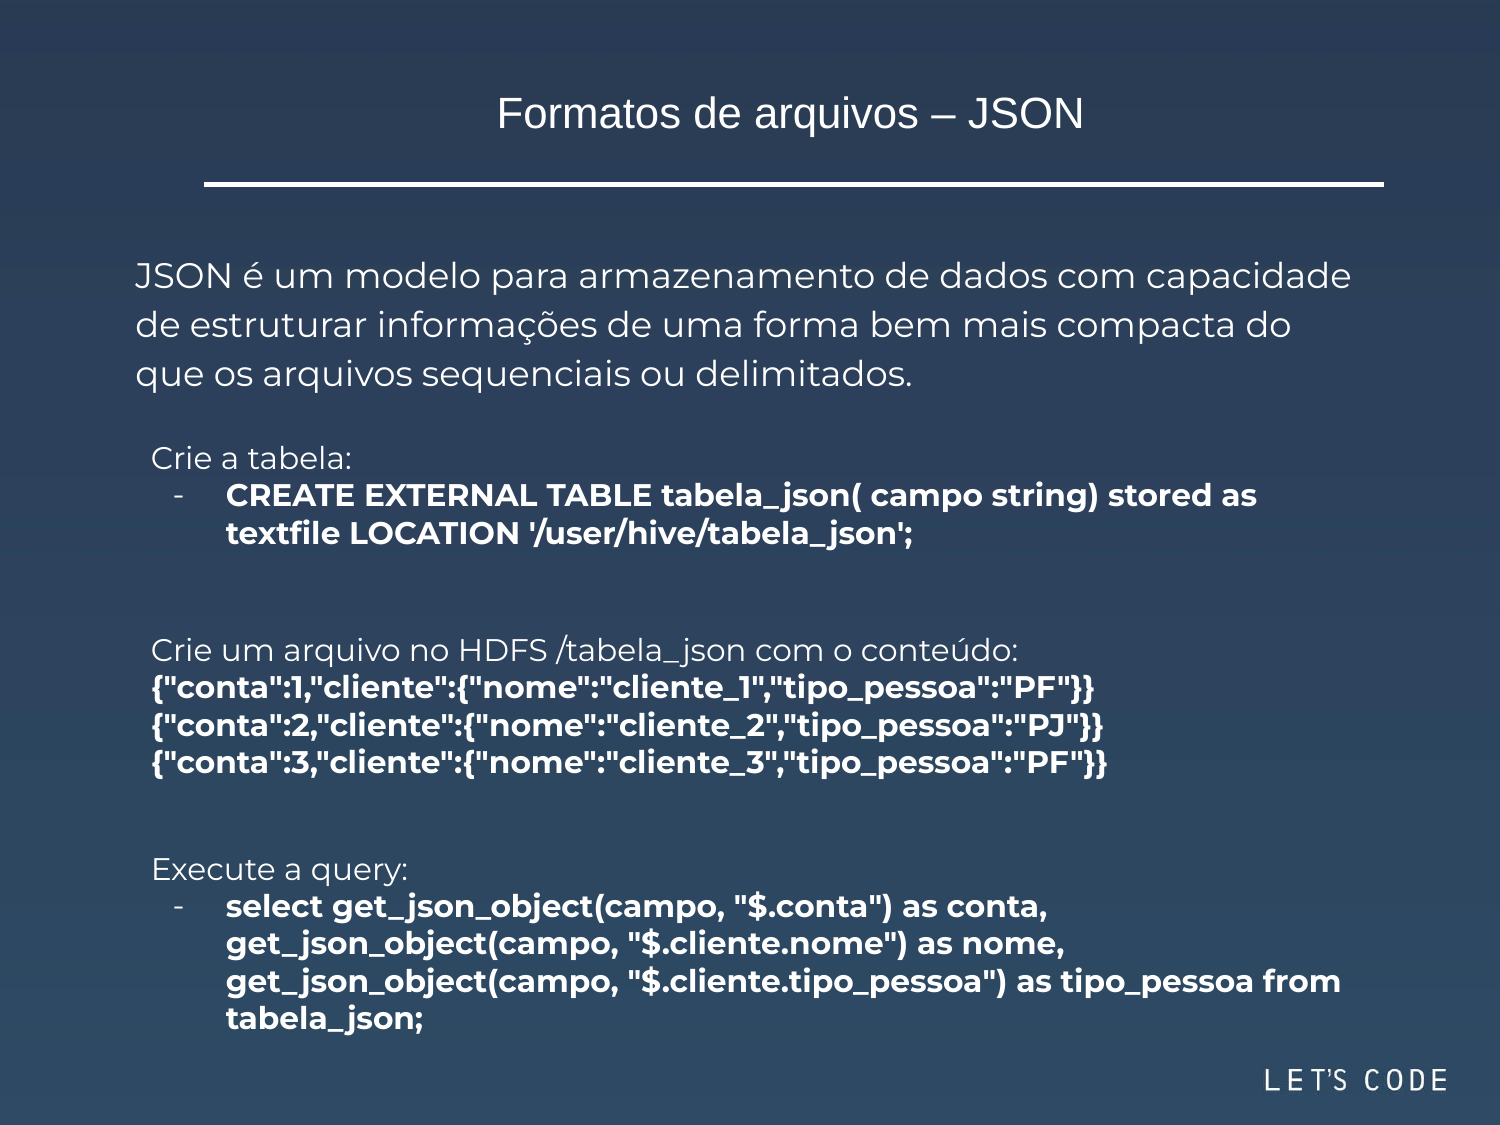

Formatos de arquivos – JSON
JSON é um modelo para armazenamento de dados com capacidade de estruturar informações de uma forma bem mais compacta do que os arquivos sequenciais ou delimitados.
Crie a tabela:
CREATE EXTERNAL TABLE tabela_json( campo string) stored as textfile LOCATION '/user/hive/tabela_json';
Crie um arquivo no HDFS /tabela_json com o conteúdo:
{"conta":1,"cliente":{"nome":"cliente_1","tipo_pessoa":"PF"}}
{"conta":2,"cliente":{"nome":"cliente_2","tipo_pessoa":"PJ"}}
{"conta":3,"cliente":{"nome":"cliente_3","tipo_pessoa":"PF"}}

Execute a query:
select get_json_object(campo, "$.conta") as conta,  get_json_object(campo, "$.cliente.nome") as nome,  get_json_object(campo, "$.cliente.tipo_pessoa") as tipo_pessoa from tabela_json;